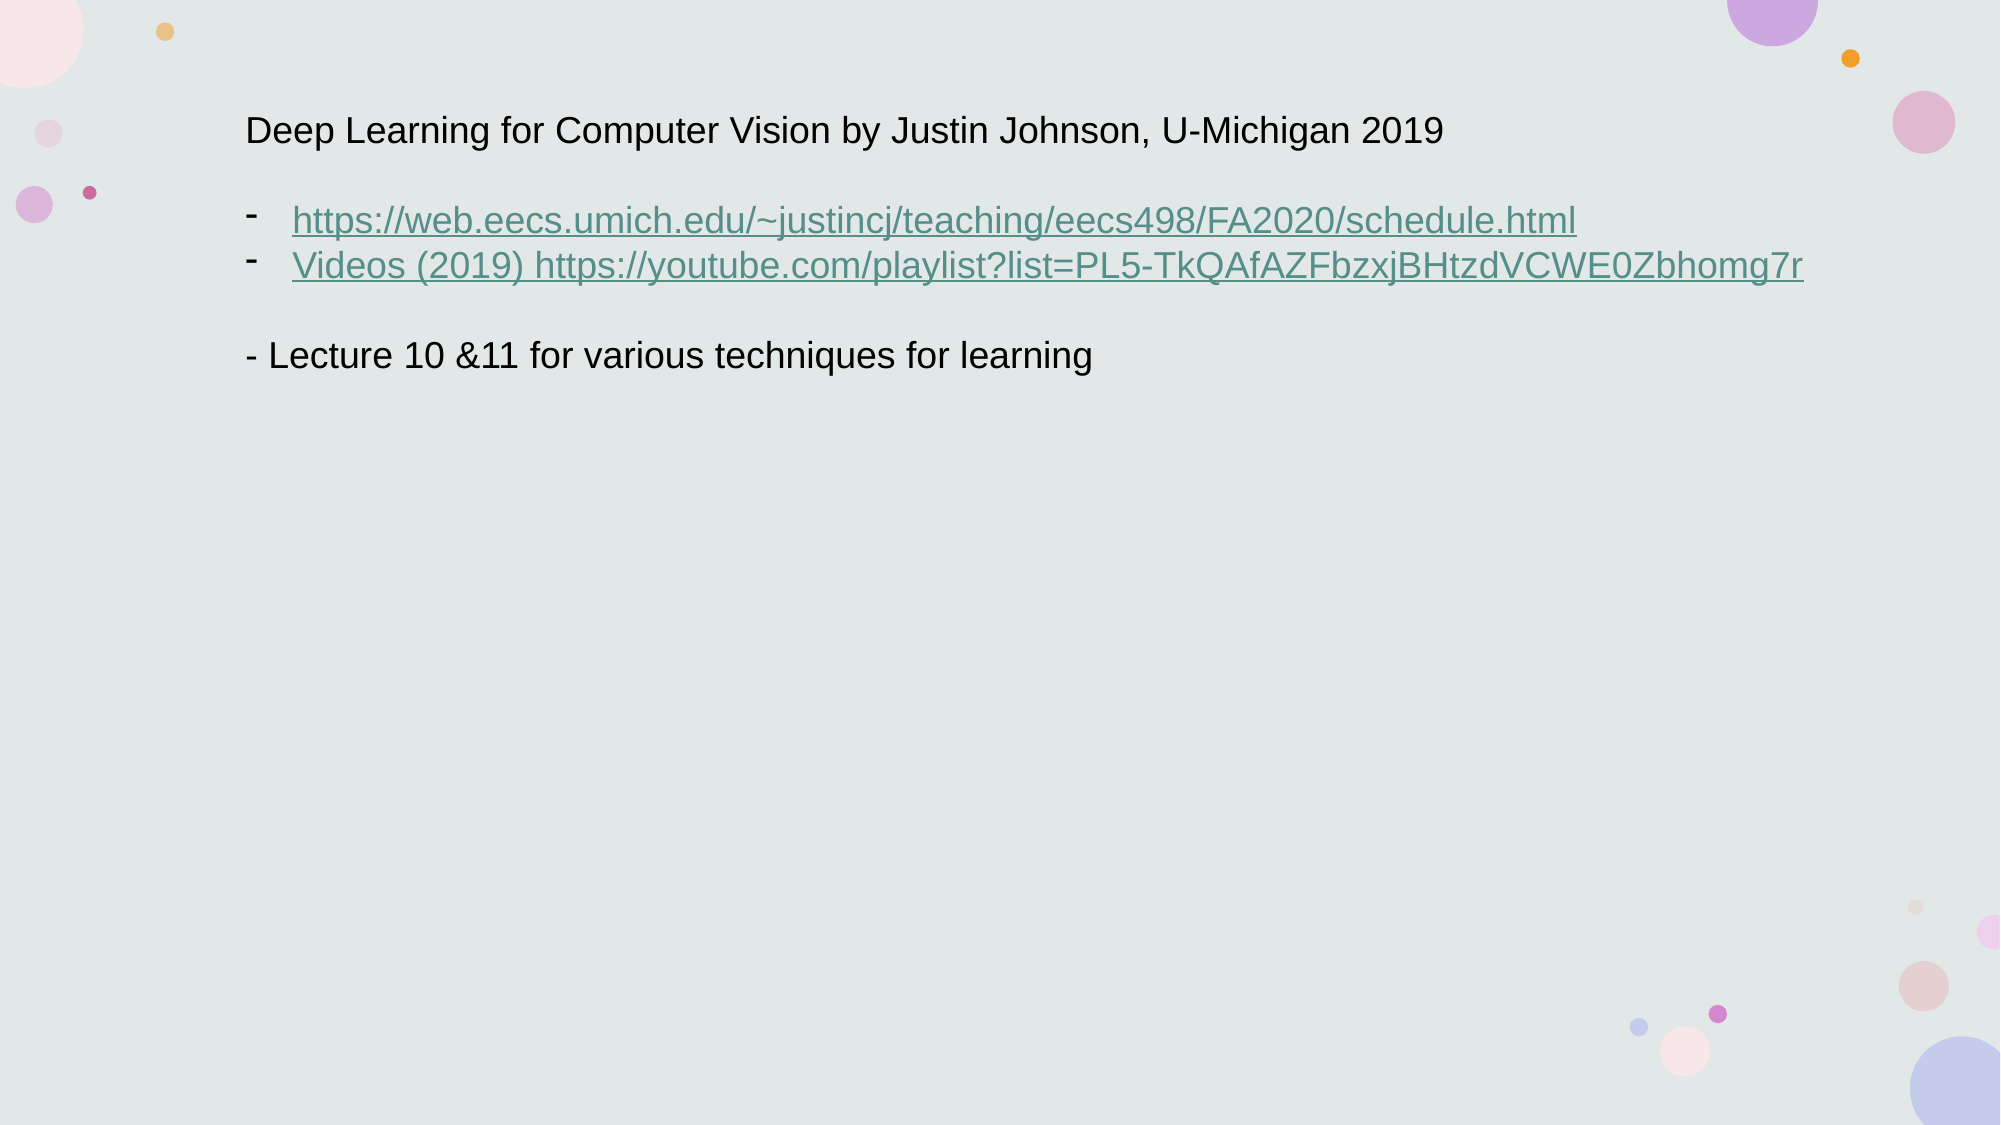

Deep Learning for Computer Vision by Justin Johnson, U-Michigan 2019

https://web.eecs.umich.edu/~justincj/teaching/eecs498/FA2020/schedule.html
Videos (2019) https://youtube.com/playlist?list=PL5-TkQAfAZFbzxjBHtzdVCWE0Zbhomg7r

- Lecture 10 &11 for various techniques for learning